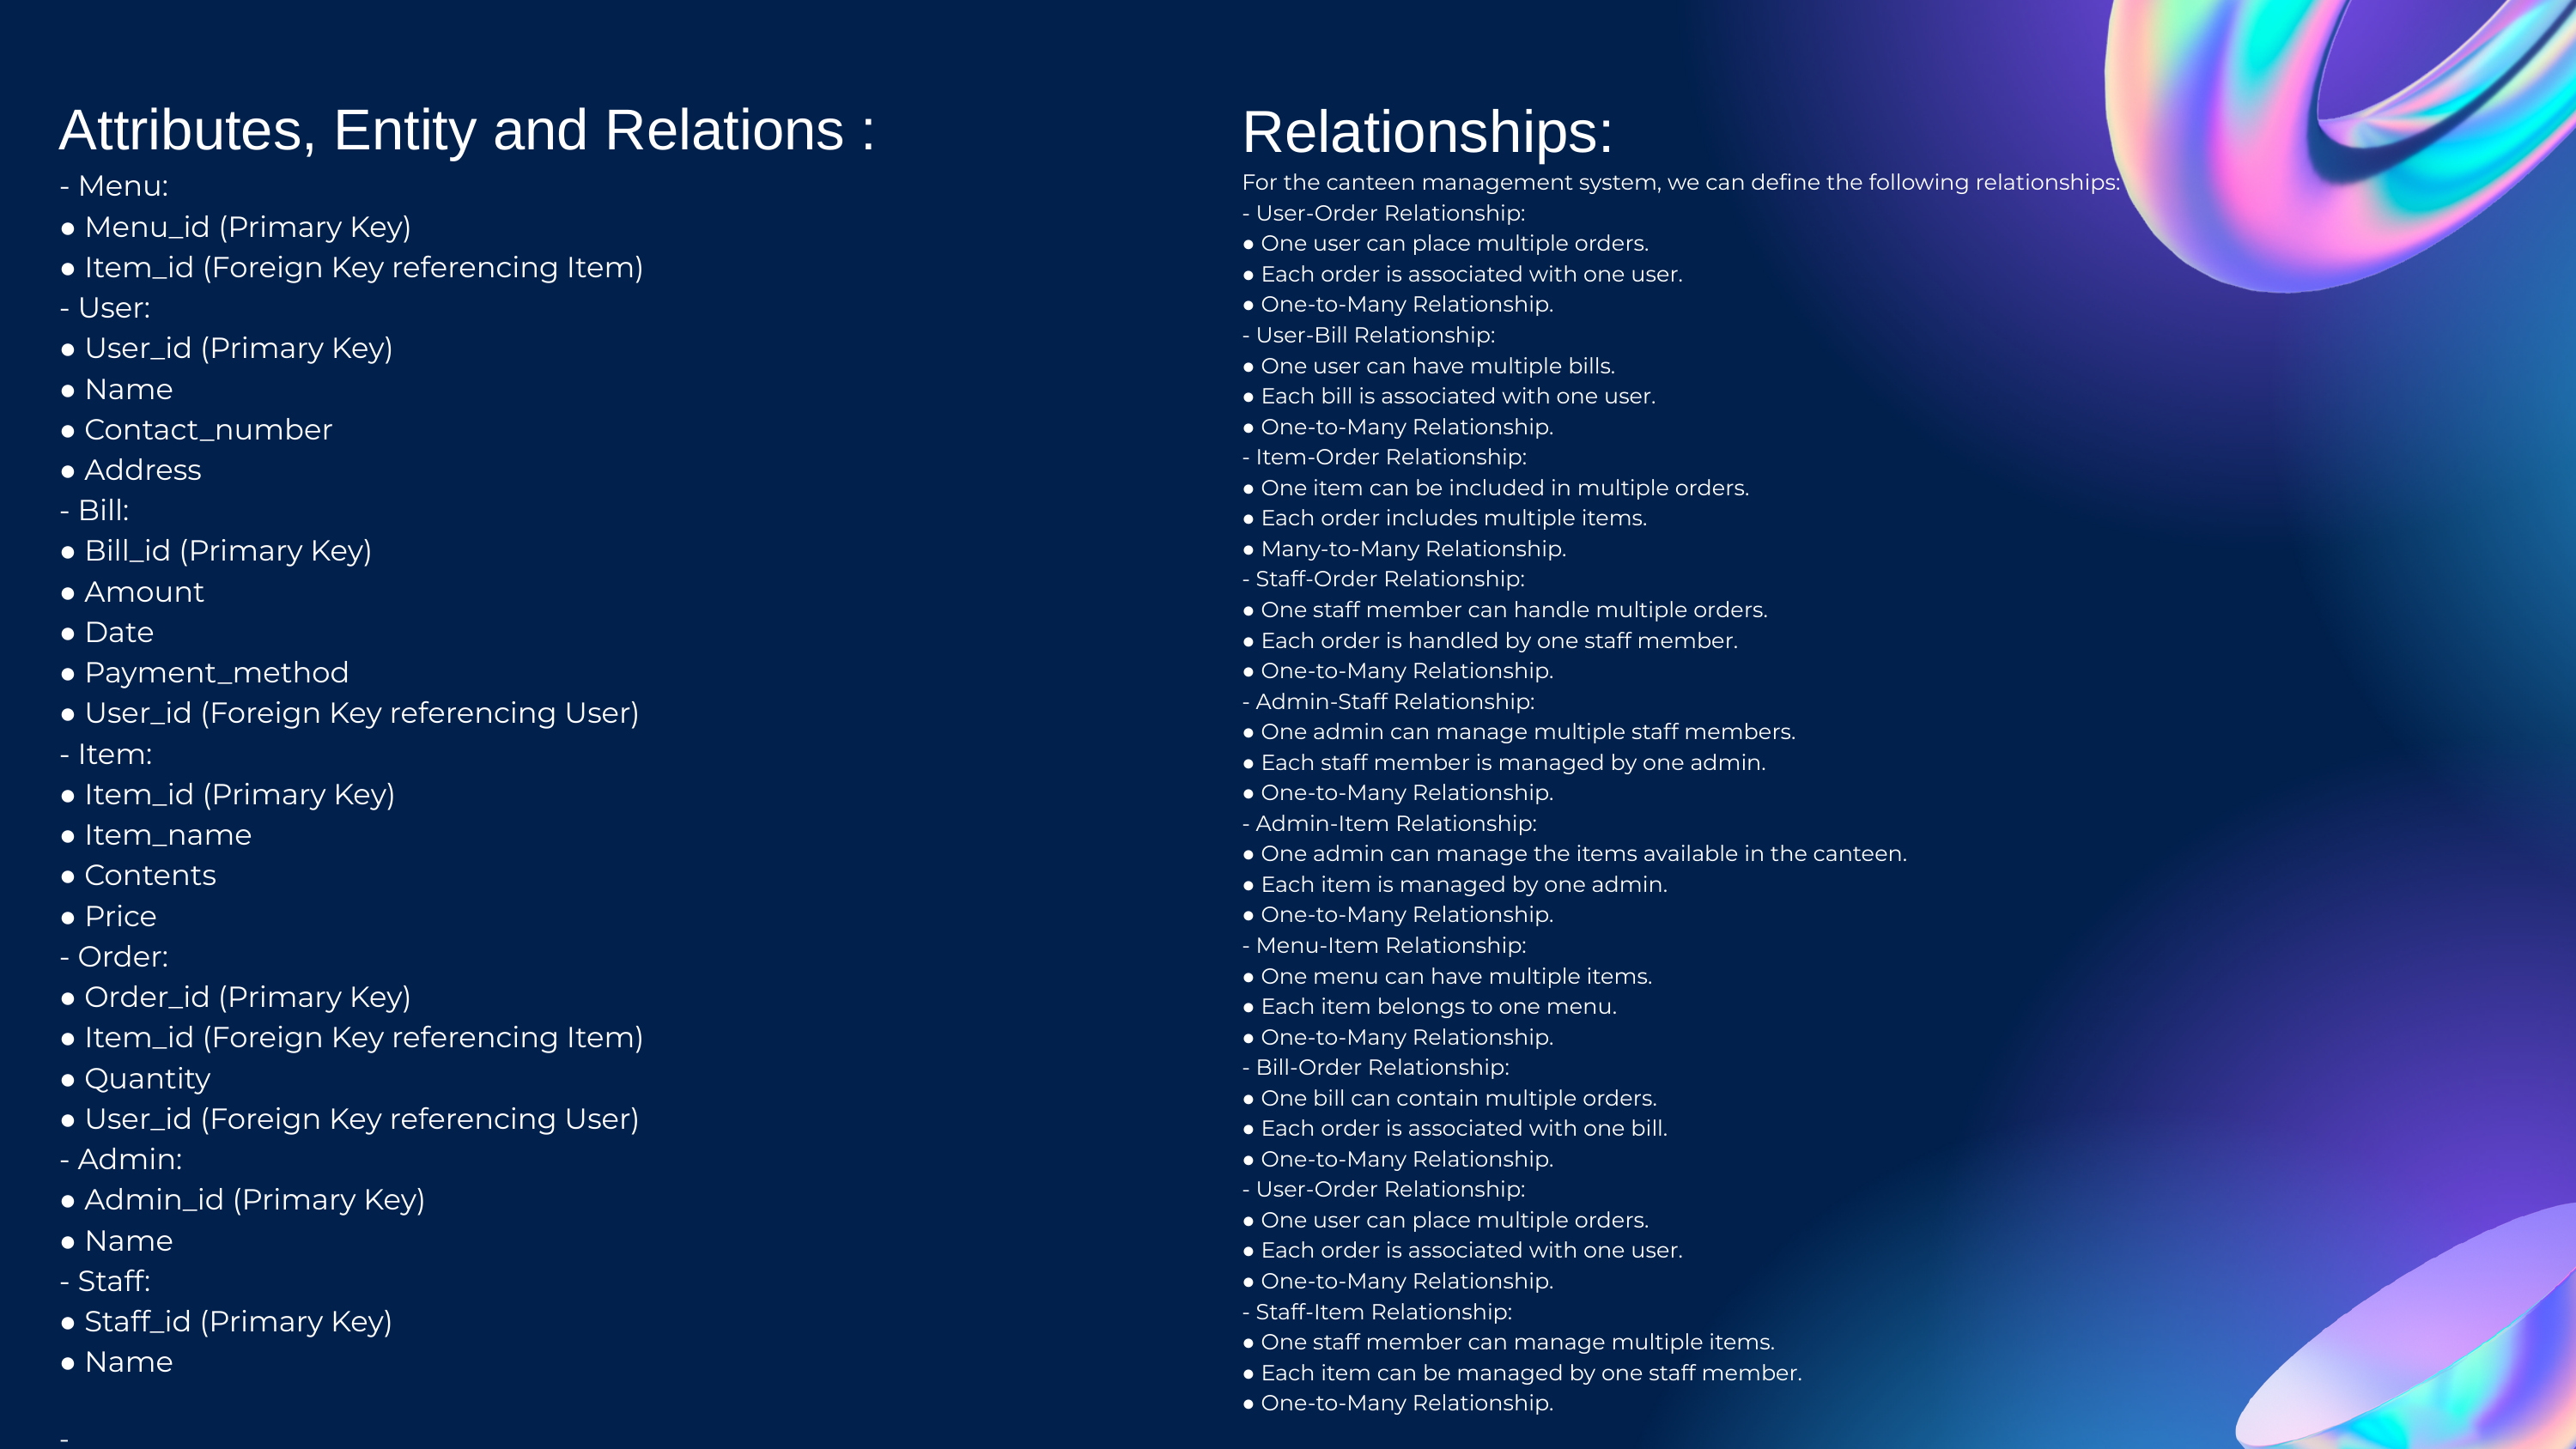

Attributes, Entity and Relations :
- Menu:
● Menu_id (Primary Key)
● Item_id (Foreign Key referencing Item)
- User:
● User_id (Primary Key)
● Name
● Contact_number
● Address
- Bill:
● Bill_id (Primary Key)
● Amount
● Date
● Payment_method
● User_id (Foreign Key referencing User)
- Item:
● Item_id (Primary Key)
● Item_name
● Contents
● Price
- Order:
● Order_id (Primary Key)
● Item_id (Foreign Key referencing Item)
● Quantity
● User_id (Foreign Key referencing User)
- Admin:
● Admin_id (Primary Key)
● Name
- Staff:
● Staff_id (Primary Key)
● Name

-
Relationships:
For the canteen management system, we can define the following relationships:
- User-Order Relationship:
● One user can place multiple orders.
● Each order is associated with one user.
● One-to-Many Relationship.
- User-Bill Relationship:
● One user can have multiple bills.
● Each bill is associated with one user.
● One-to-Many Relationship.
- Item-Order Relationship:
● One item can be included in multiple orders.
● Each order includes multiple items.
● Many-to-Many Relationship.
- Staff-Order Relationship:
● One staff member can handle multiple orders.
● Each order is handled by one staff member.
● One-to-Many Relationship.
- Admin-Staff Relationship:
● One admin can manage multiple staff members.
● Each staff member is managed by one admin.
● One-to-Many Relationship.
- Admin-Item Relationship:
● One admin can manage the items available in the canteen.
● Each item is managed by one admin.
● One-to-Many Relationship.
- Menu-Item Relationship:
● One menu can have multiple items.
● Each item belongs to one menu.
● One-to-Many Relationship.
- Bill-Order Relationship:
● One bill can contain multiple orders.
● Each order is associated with one bill.
● One-to-Many Relationship.
- User-Order Relationship:
● One user can place multiple orders.
● Each order is associated with one user.
● One-to-Many Relationship.
- Staff-Item Relationship:
● One staff member can manage multiple items.
● Each item can be managed by one staff member.
● One-to-Many Relationship.